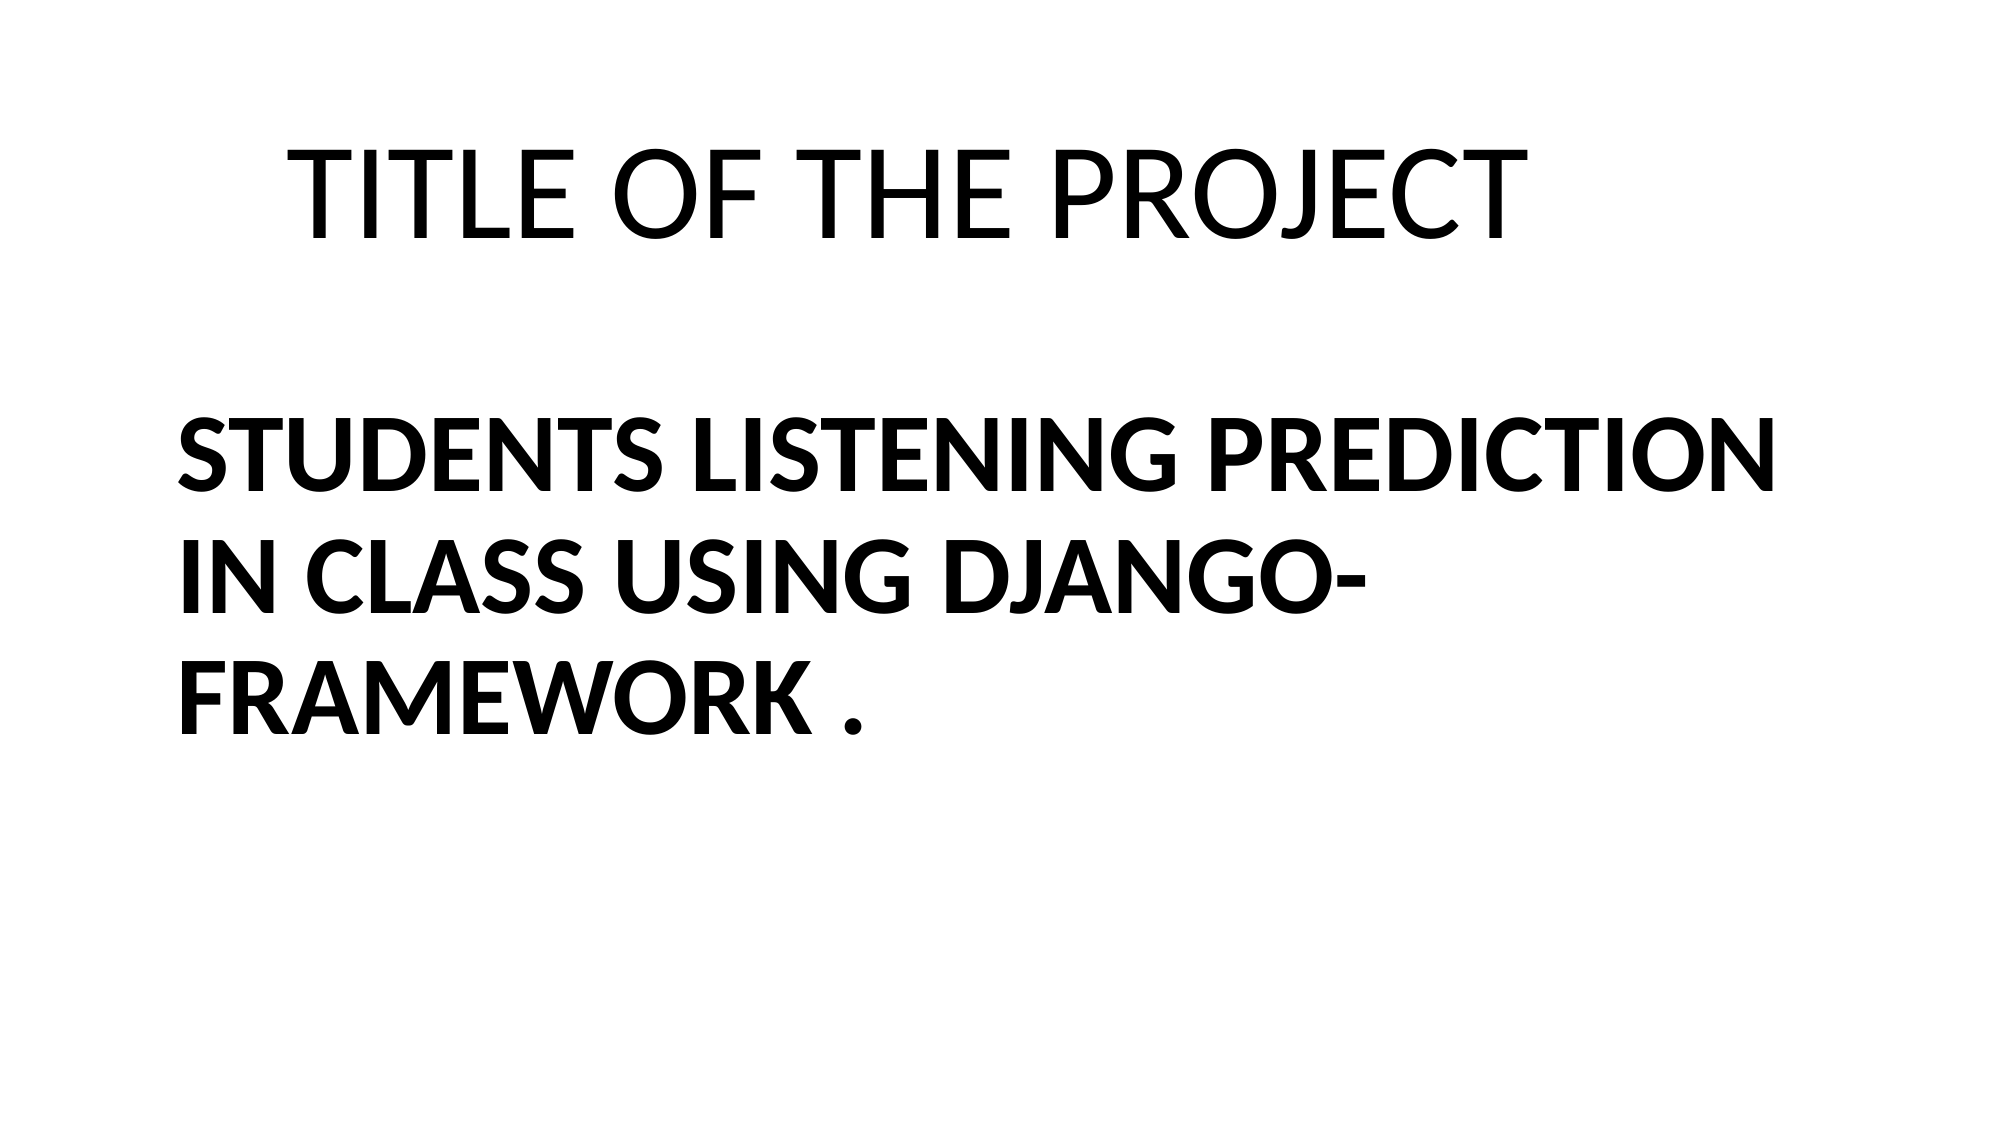

# TITLE OF THE PROJECT
STUDENTS LISTENING PREDICTION IN CLASS USING DJANGO- FRAMEWORK .